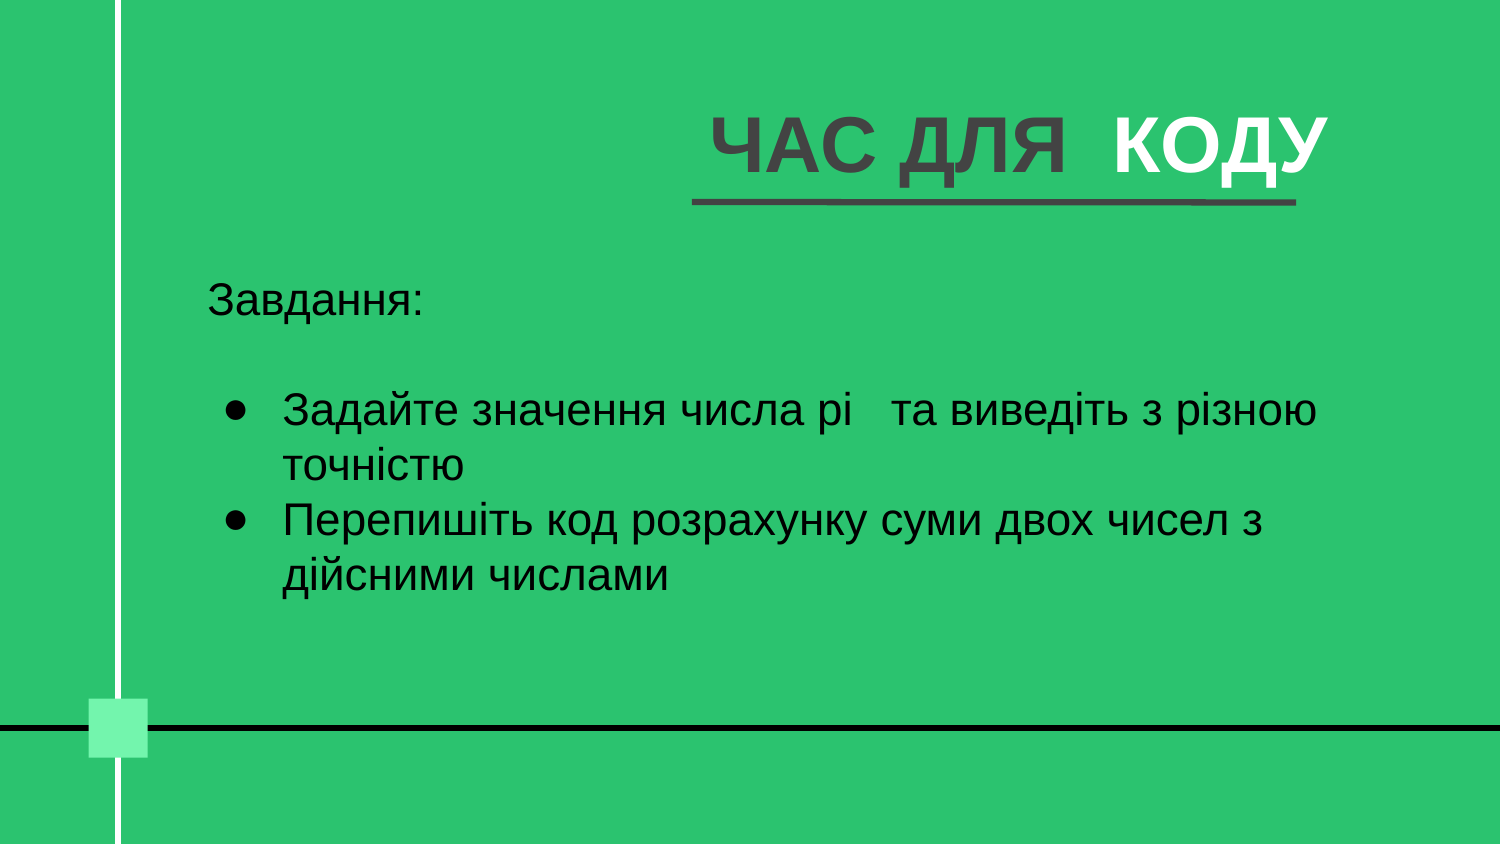

# ЧАС ДЛЯ  КОДУ
Завдання:

Задайте значення числа pi   та виведіть з різною точністю
Перепишіть код розрахунку суми двох чисел з дійсними числами